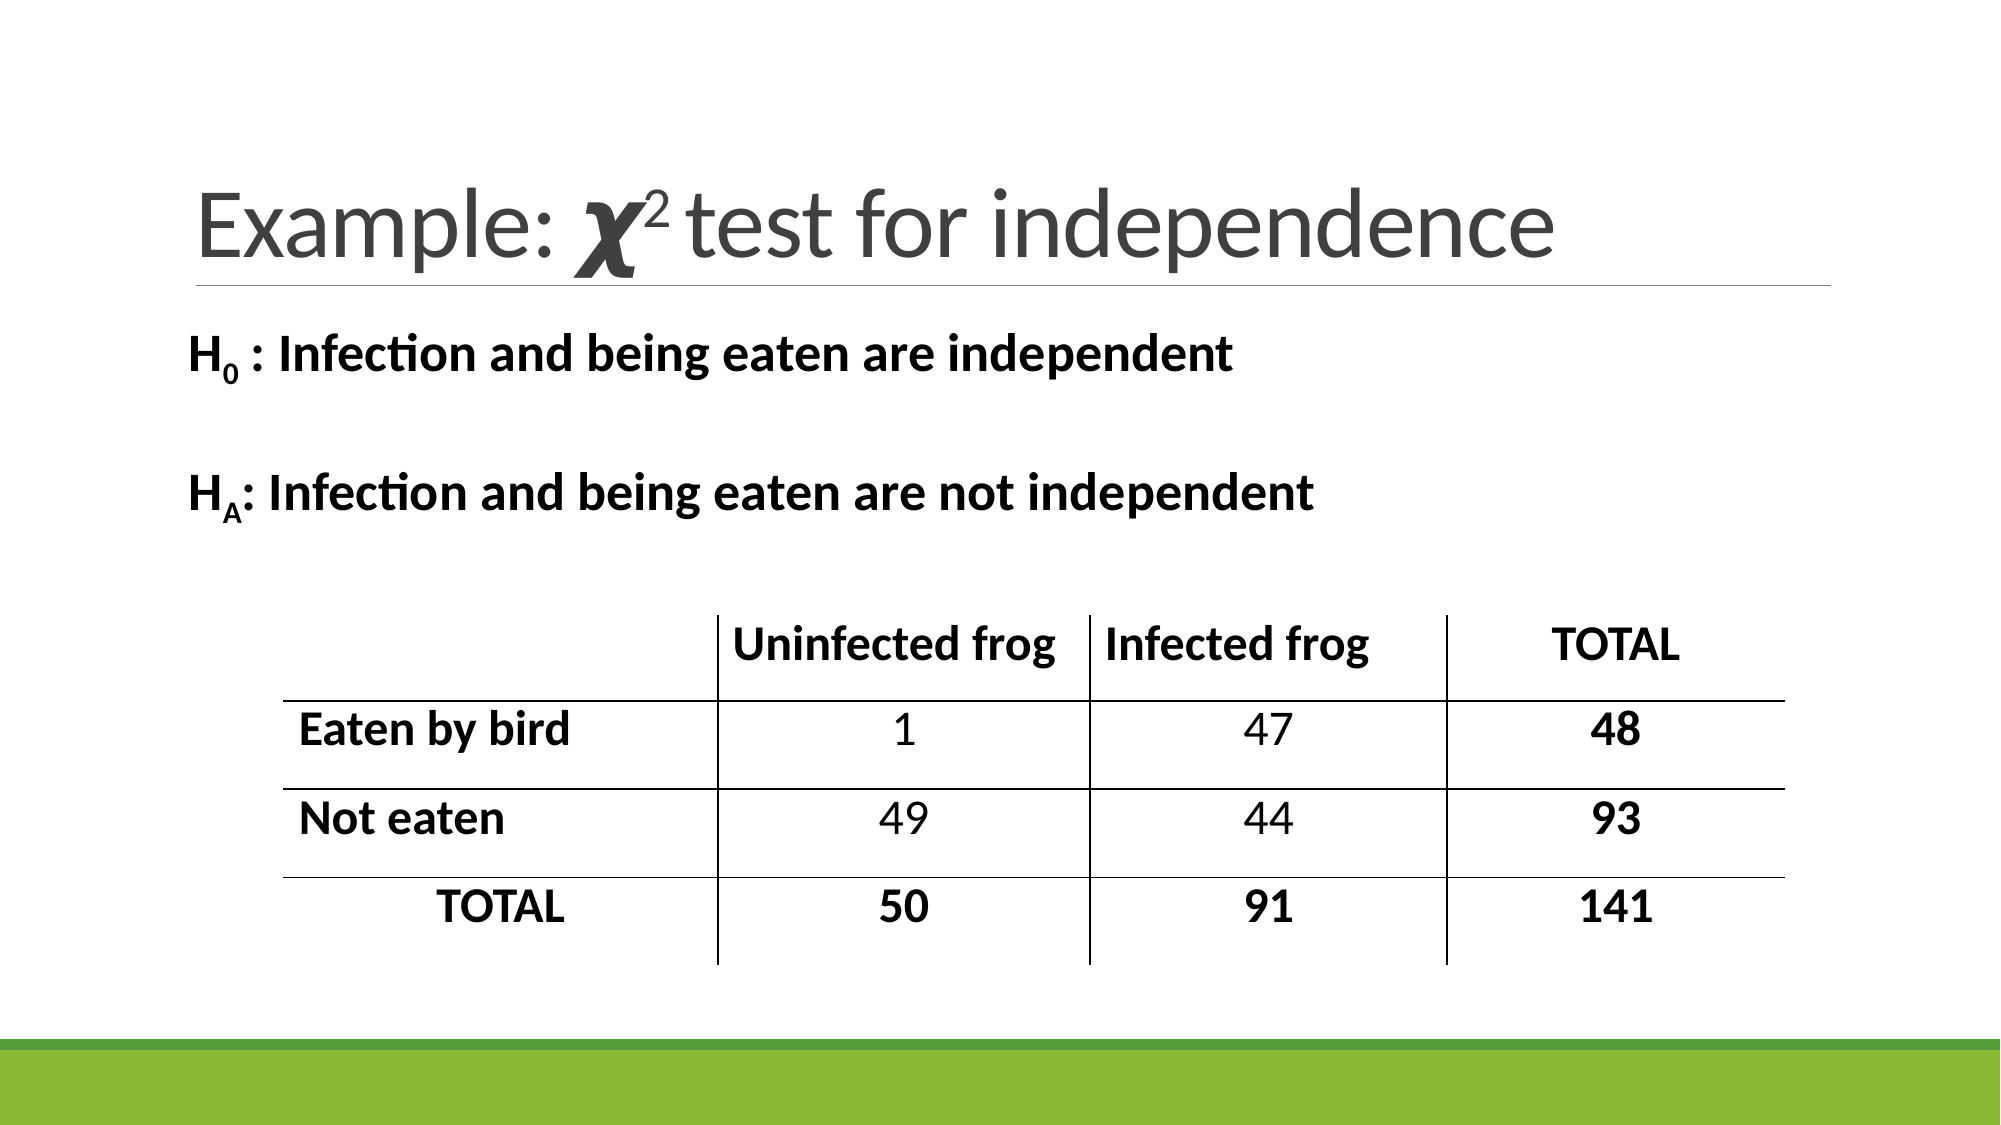

# Example: 𝟀2 test for independence
H0 : Infection and being eaten are independent

HA: Infection and being eaten are not independent
|  | Uninfected frog | Infected frog | TOTAL |
| --- | --- | --- | --- |
| Eaten by bird | 1 | 47 | 48 |
| Not eaten | 49 | 44 | 93 |
| TOTAL | 50 | 91 | 141 |